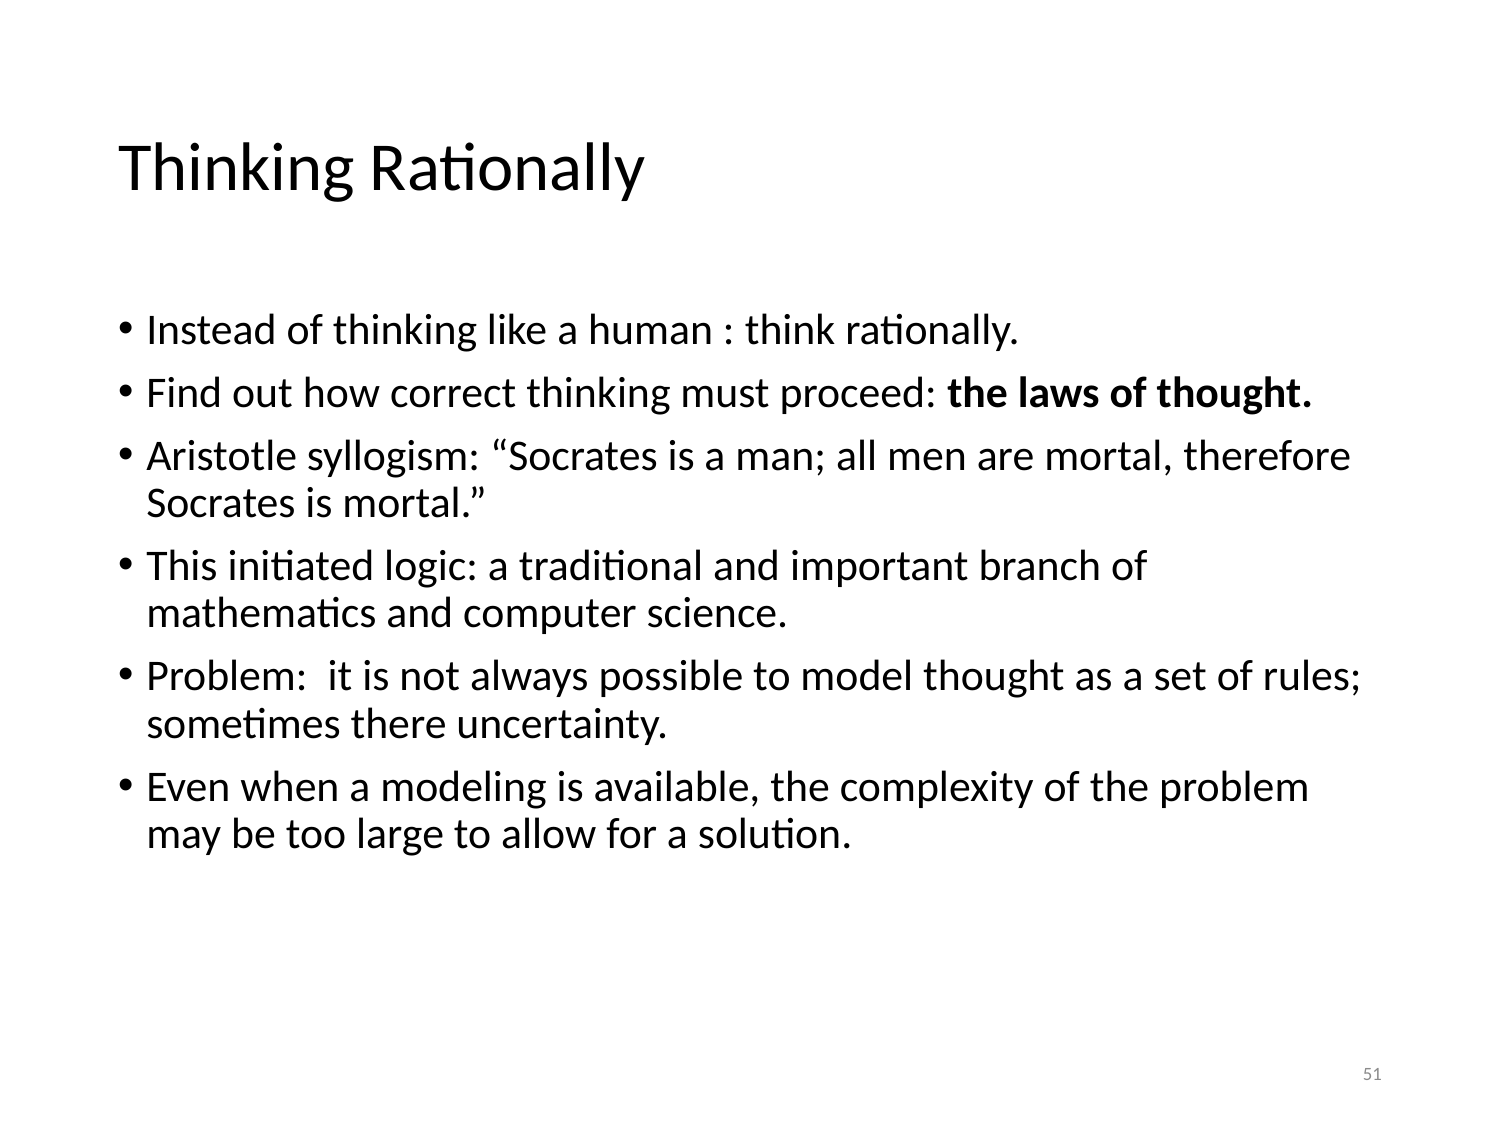

# Thinking Rationally
Instead of thinking like a human : think rationally.
Find out how correct thinking must proceed: the laws of thought.
Aristotle syllogism: “Socrates is a man; all men are mortal, therefore  Socrates is mortal.”
This initiated logic: a traditional and important branch of mathematics and computer science.
Problem:  it is not always possible to model thought as a set of rules; sometimes there uncertainty.
Even when a modeling is available, the complexity of the problem may be too large to allow for a solution.

51